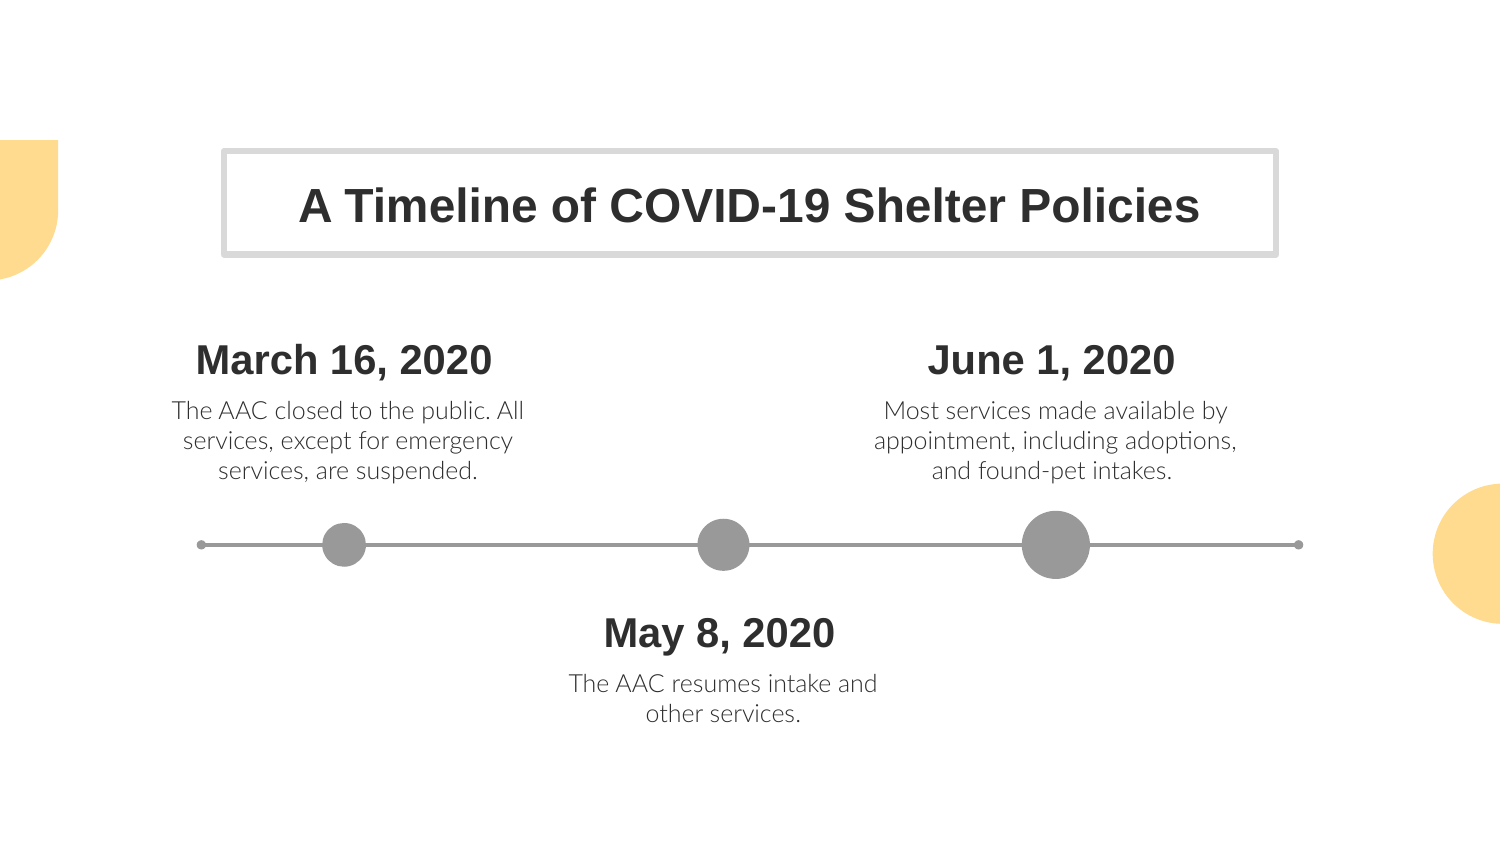

A Timeline of COVID-19 Shelter Policies
June 1, 2020
March 16, 2020
Most services made available by appointment, including adoptions, and found-pet intakes.

The AAC closed to the public. All services, except for emergency services, are suspended.

May 8, 2020
The AAC resumes intake and other services.